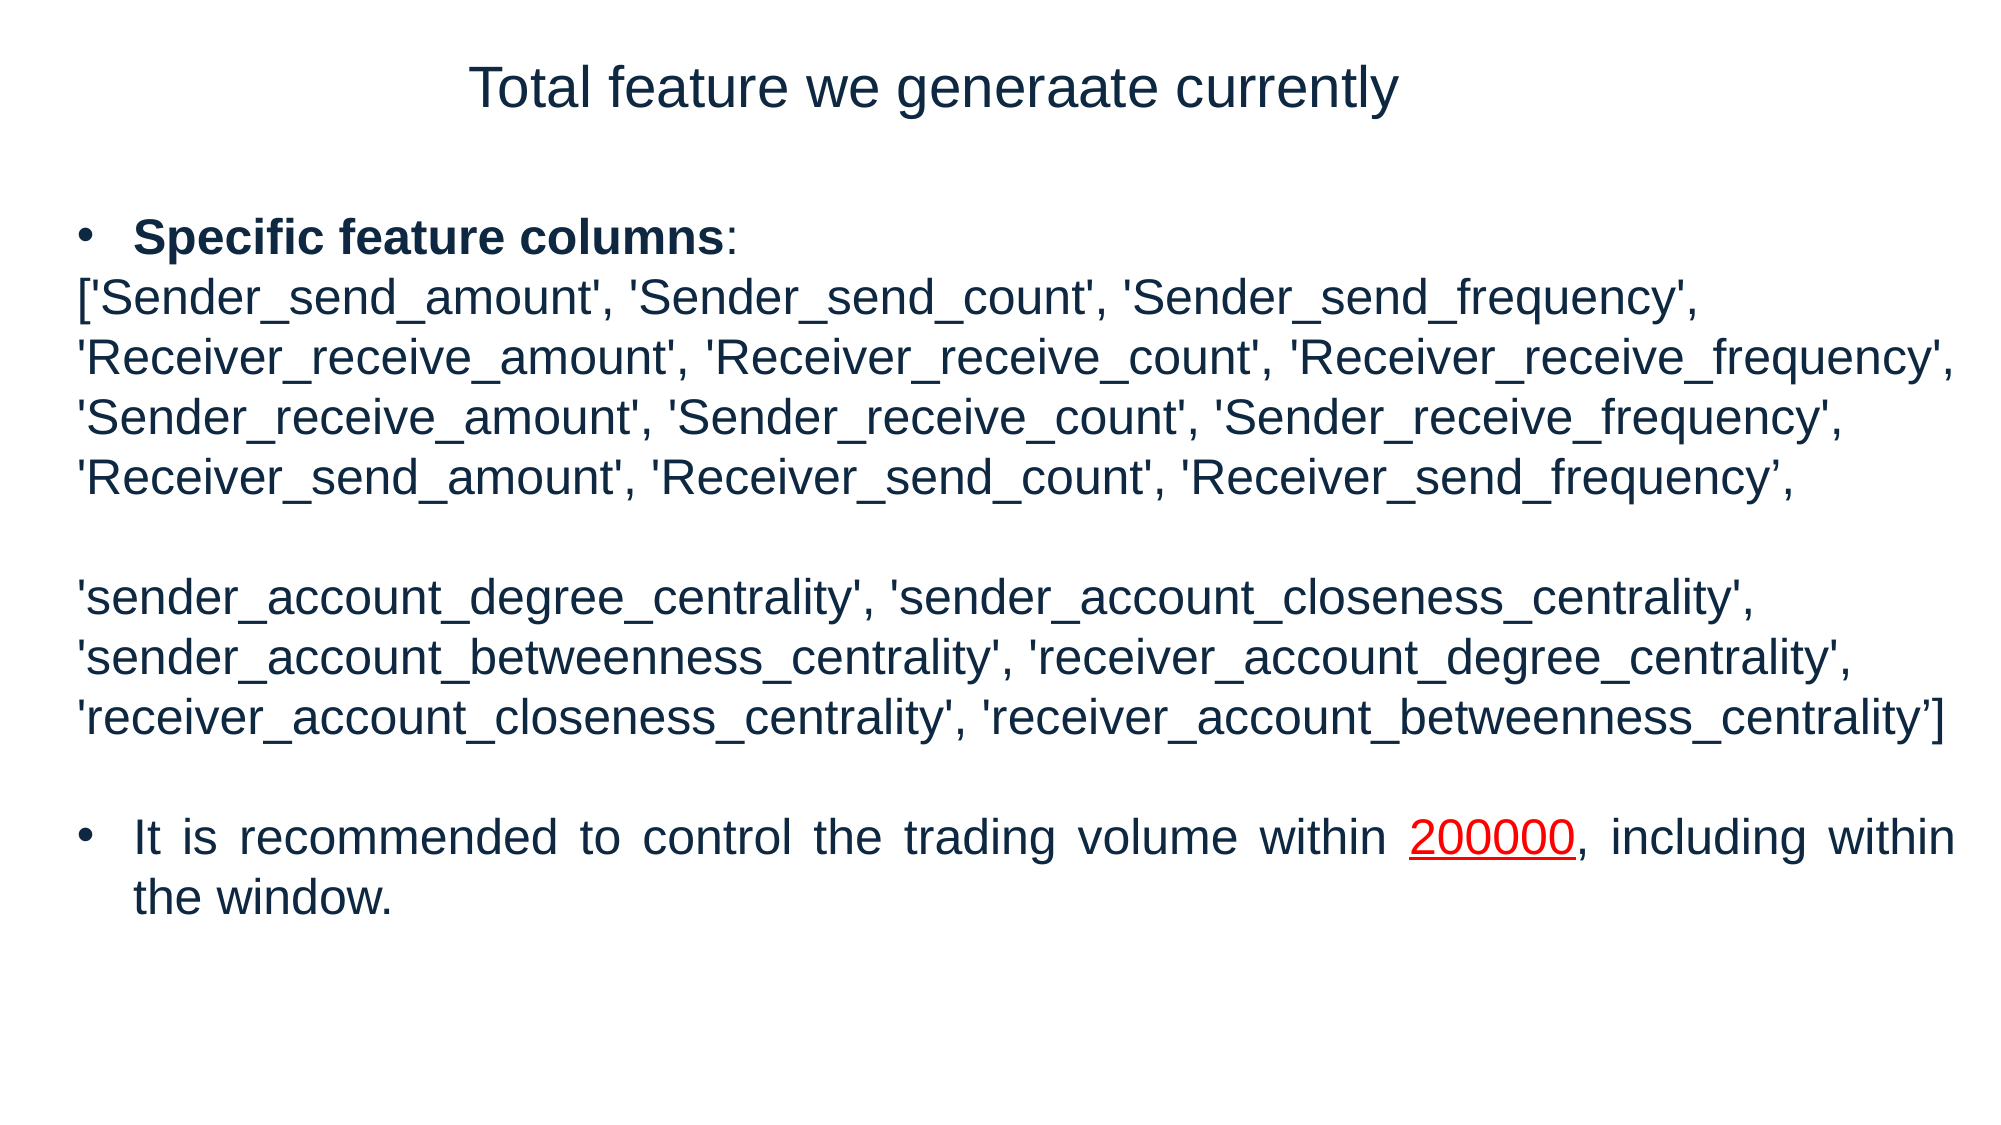

# Total feature we generaate currently
Specific feature columns:
['Sender_send_amount', 'Sender_send_count', 'Sender_send_frequency',
'Receiver_receive_amount', 'Receiver_receive_count', 'Receiver_receive_frequency',
'Sender_receive_amount', 'Sender_receive_count', 'Sender_receive_frequency',
'Receiver_send_amount', 'Receiver_send_count', 'Receiver_send_frequency’,

'sender_account_degree_centrality', 'sender_account_closeness_centrality',
'sender_account_betweenness_centrality', 'receiver_account_degree_centrality',
'receiver_account_closeness_centrality', 'receiver_account_betweenness_centrality’]

It is recommended to control the trading volume within 200000, including within the window.